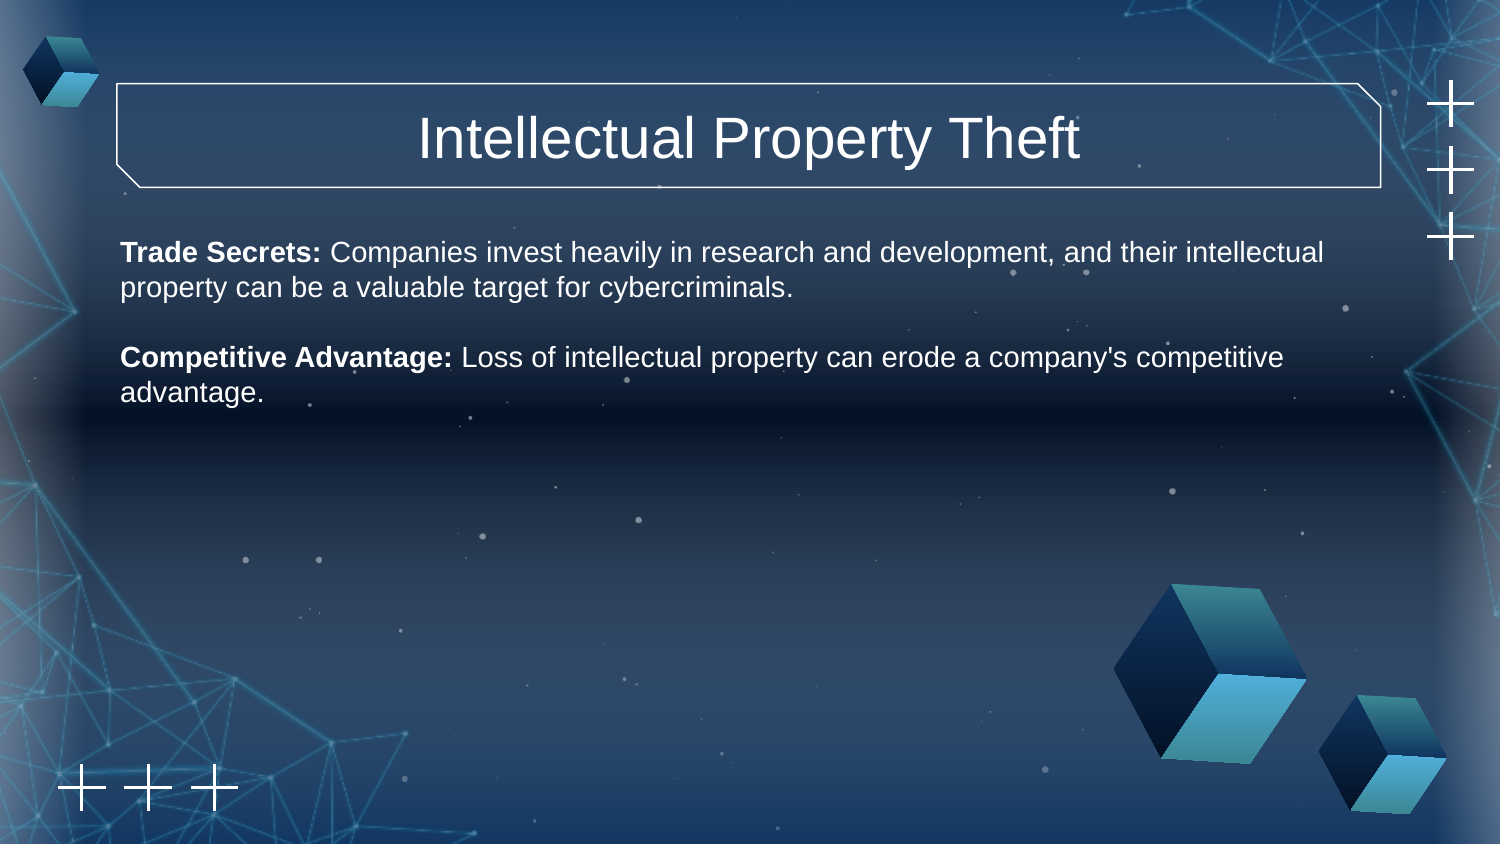

Intellectual Property Theft
Trade Secrets: Companies invest heavily in research and development, and their intellectual property can be a valuable target for cybercriminals.

Competitive Advantage: Loss of intellectual property can erode a company's competitive advantage.